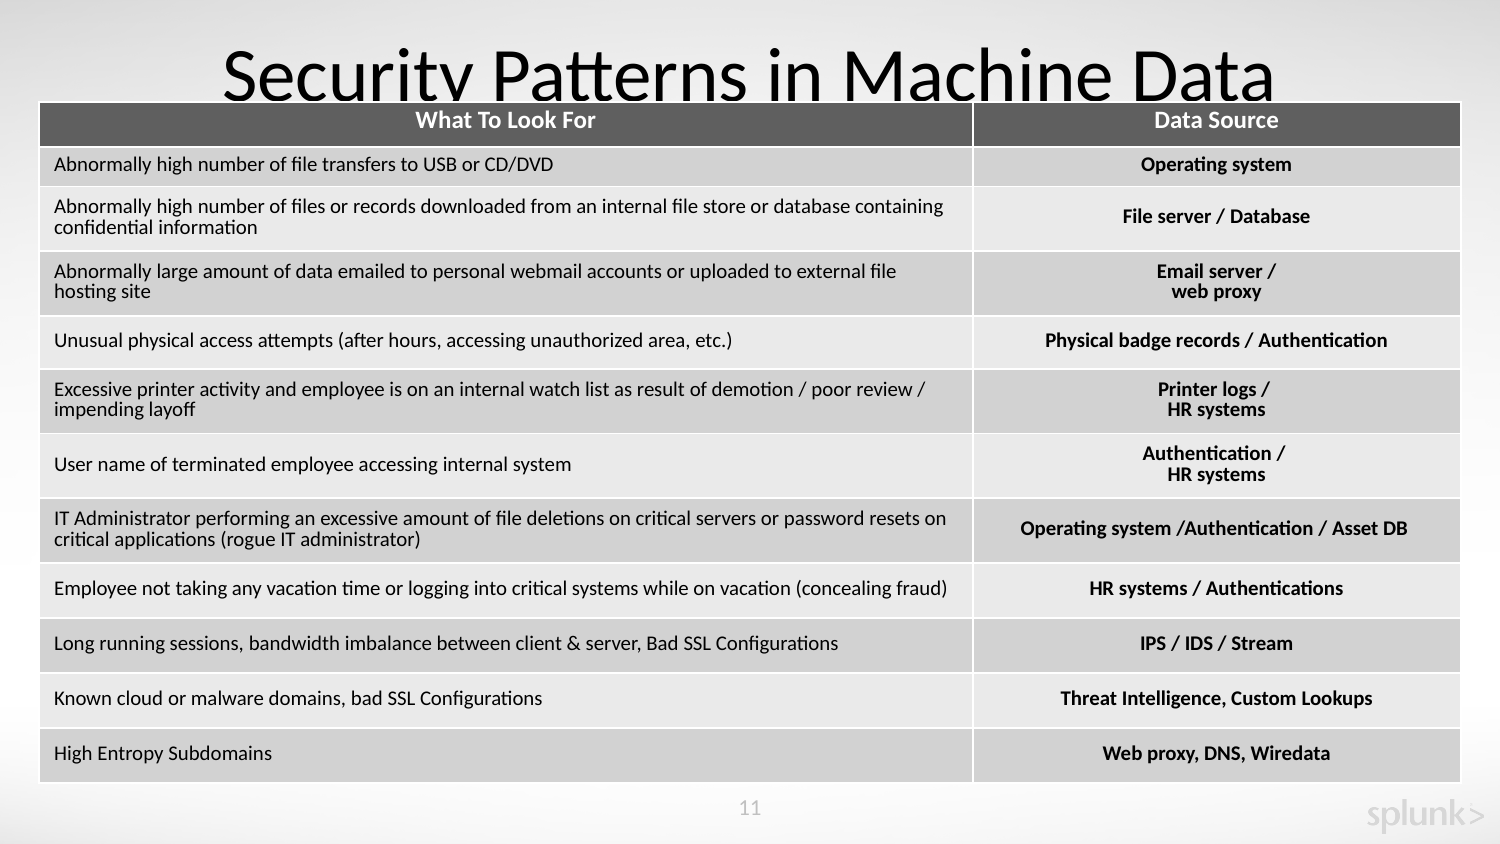

Security Patterns in Machine Data
| What To Look For | Data Source |
| --- | --- |
| Abnormally high number of file transfers to USB or CD/DVD | Operating system |
| Abnormally high number of files or records downloaded from an internal file store or database containing confidential information | File server / Database |
| Abnormally large amount of data emailed to personal webmail accounts or uploaded to external file hosting site | Email server / web proxy |
| Unusual physical access attempts (after hours, accessing unauthorized area, etc.) | Physical badge records / Authentication |
| Excessive printer activity and employee is on an internal watch list as result of demotion / poor review / impending layoff | Printer logs / HR systems |
| User name of terminated employee accessing internal system | Authentication / HR systems |
| IT Administrator performing an excessive amount of file deletions on critical servers or password resets on critical applications (rogue IT administrator) | Operating system /Authentication / Asset DB |
| Employee not taking any vacation time or logging into critical systems while on vacation (concealing fraud) | HR systems / Authentications |
| Long running sessions, bandwidth imbalance between client & server, Bad SSL Configurations | IPS / IDS / Stream |
| Known cloud or malware domains, bad SSL Configurations | Threat Intelligence, Custom Lookups |
| High Entropy Subdomains | Web proxy, DNS, Wiredata |
11